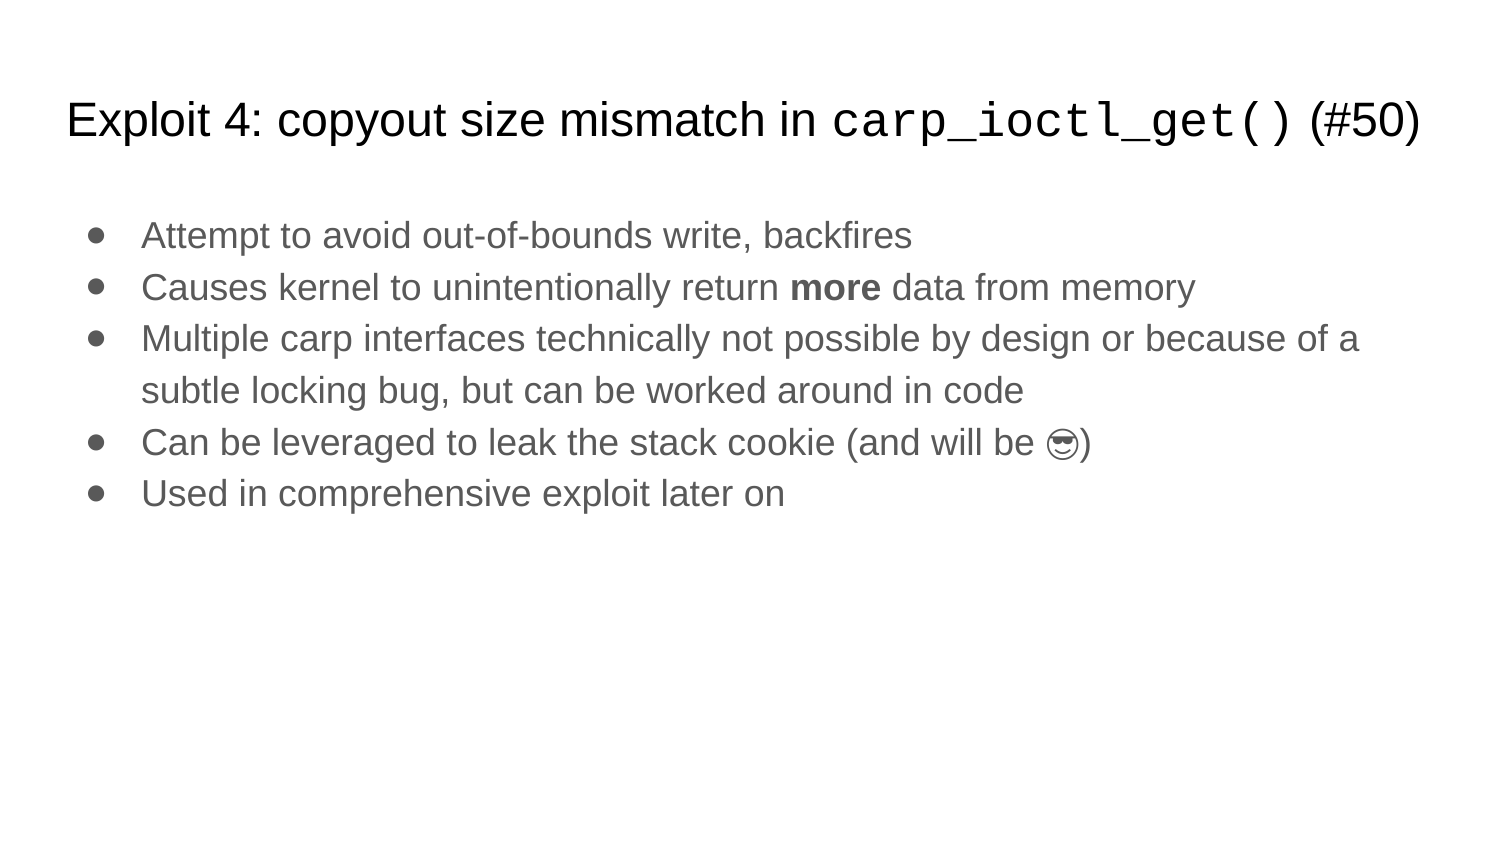

# Exploit 4: copyout size mismatch in carp_ioctl_get() (#50)

Attempt to avoid out-of-bounds write, backfires
Causes kernel to unintentionally return more data from memory
Multiple carp interfaces technically not possible by design or because of a subtle locking bug, but can be worked around in code
Can be leveraged to leak the stack cookie (and will be 😎)
Used in comprehensive exploit later on